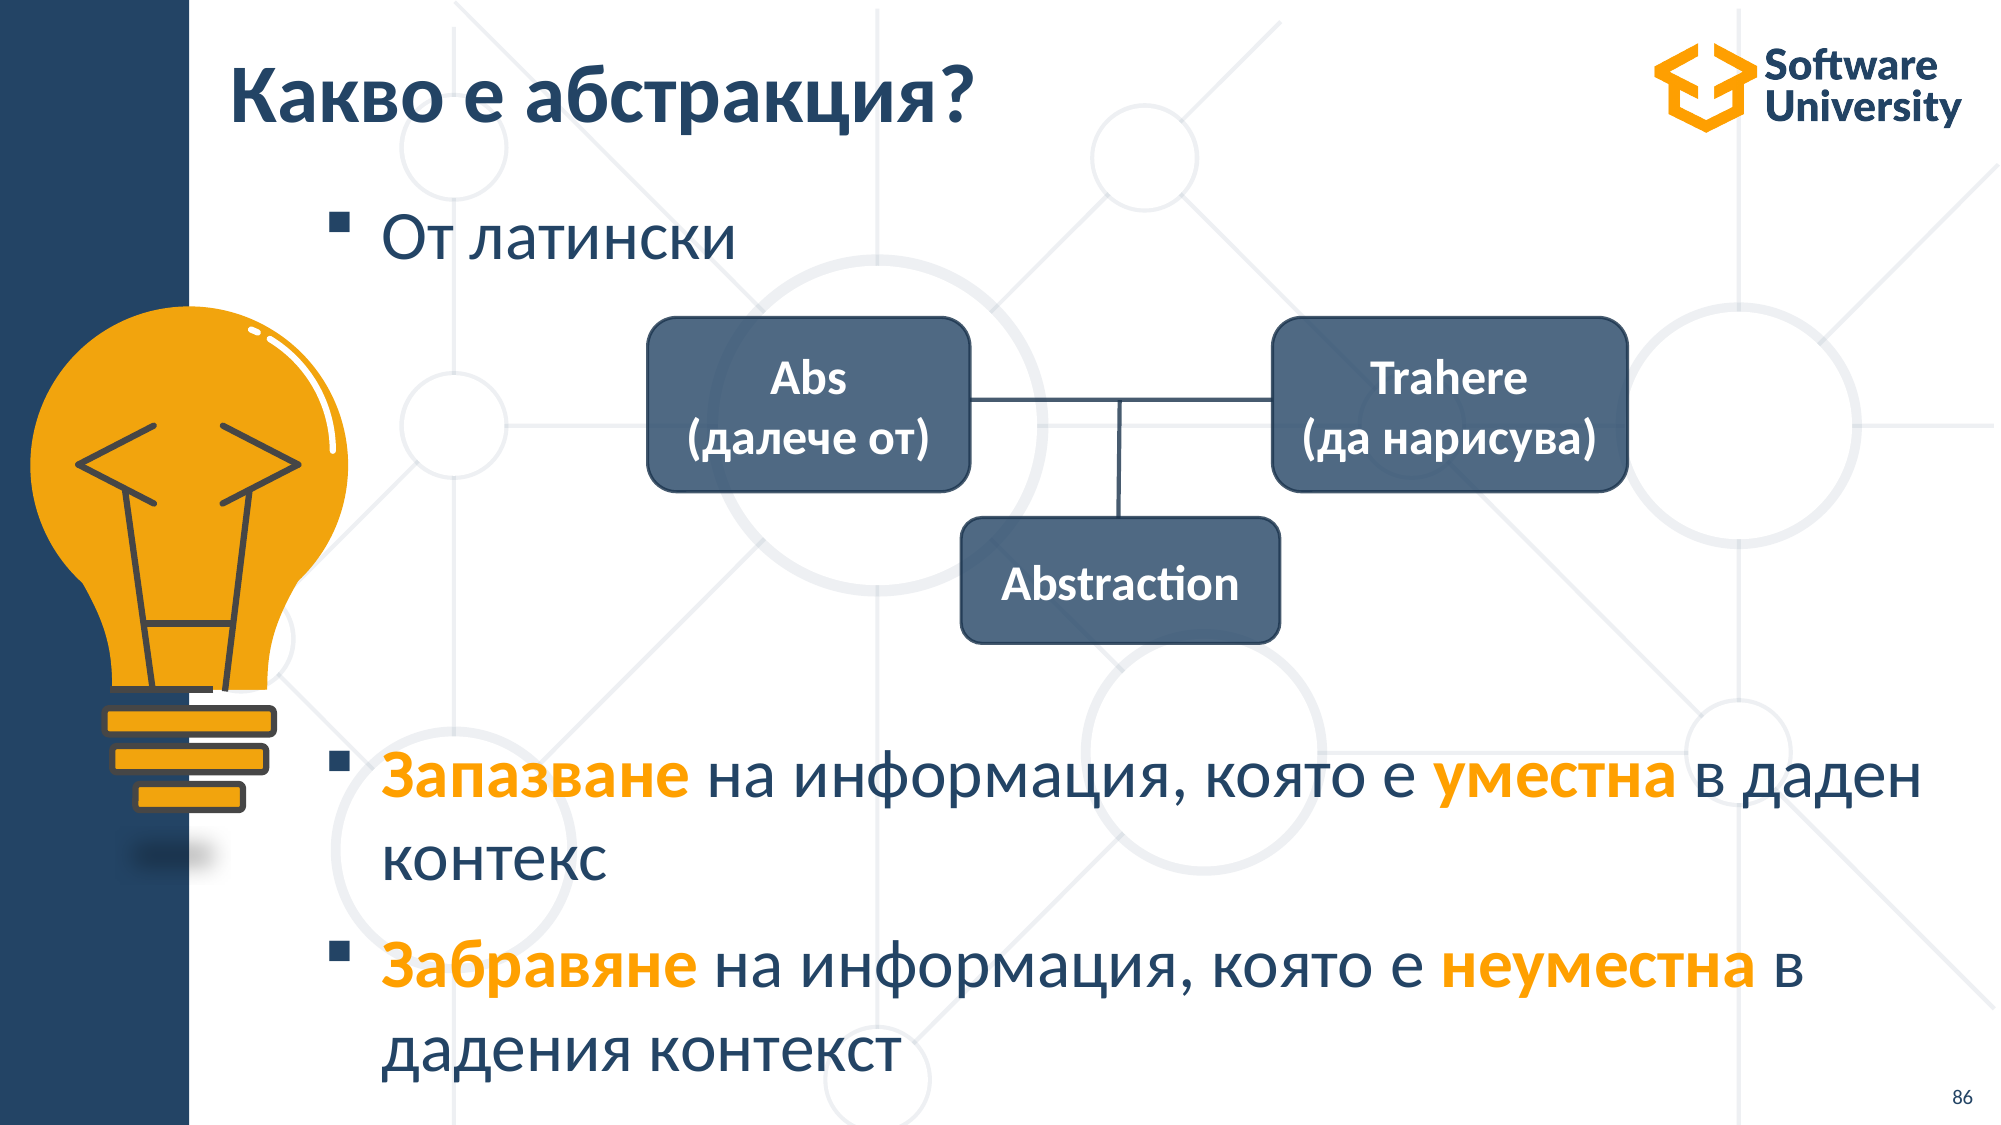

# Какво е абстракция?
От латински

Запазване на информация, която е уместна в даден контекс
Забравяне на информация, която е неуместна в дадения контекст
Abs
(далече от)
Trahere
(да нарисува)
Abstraction
86